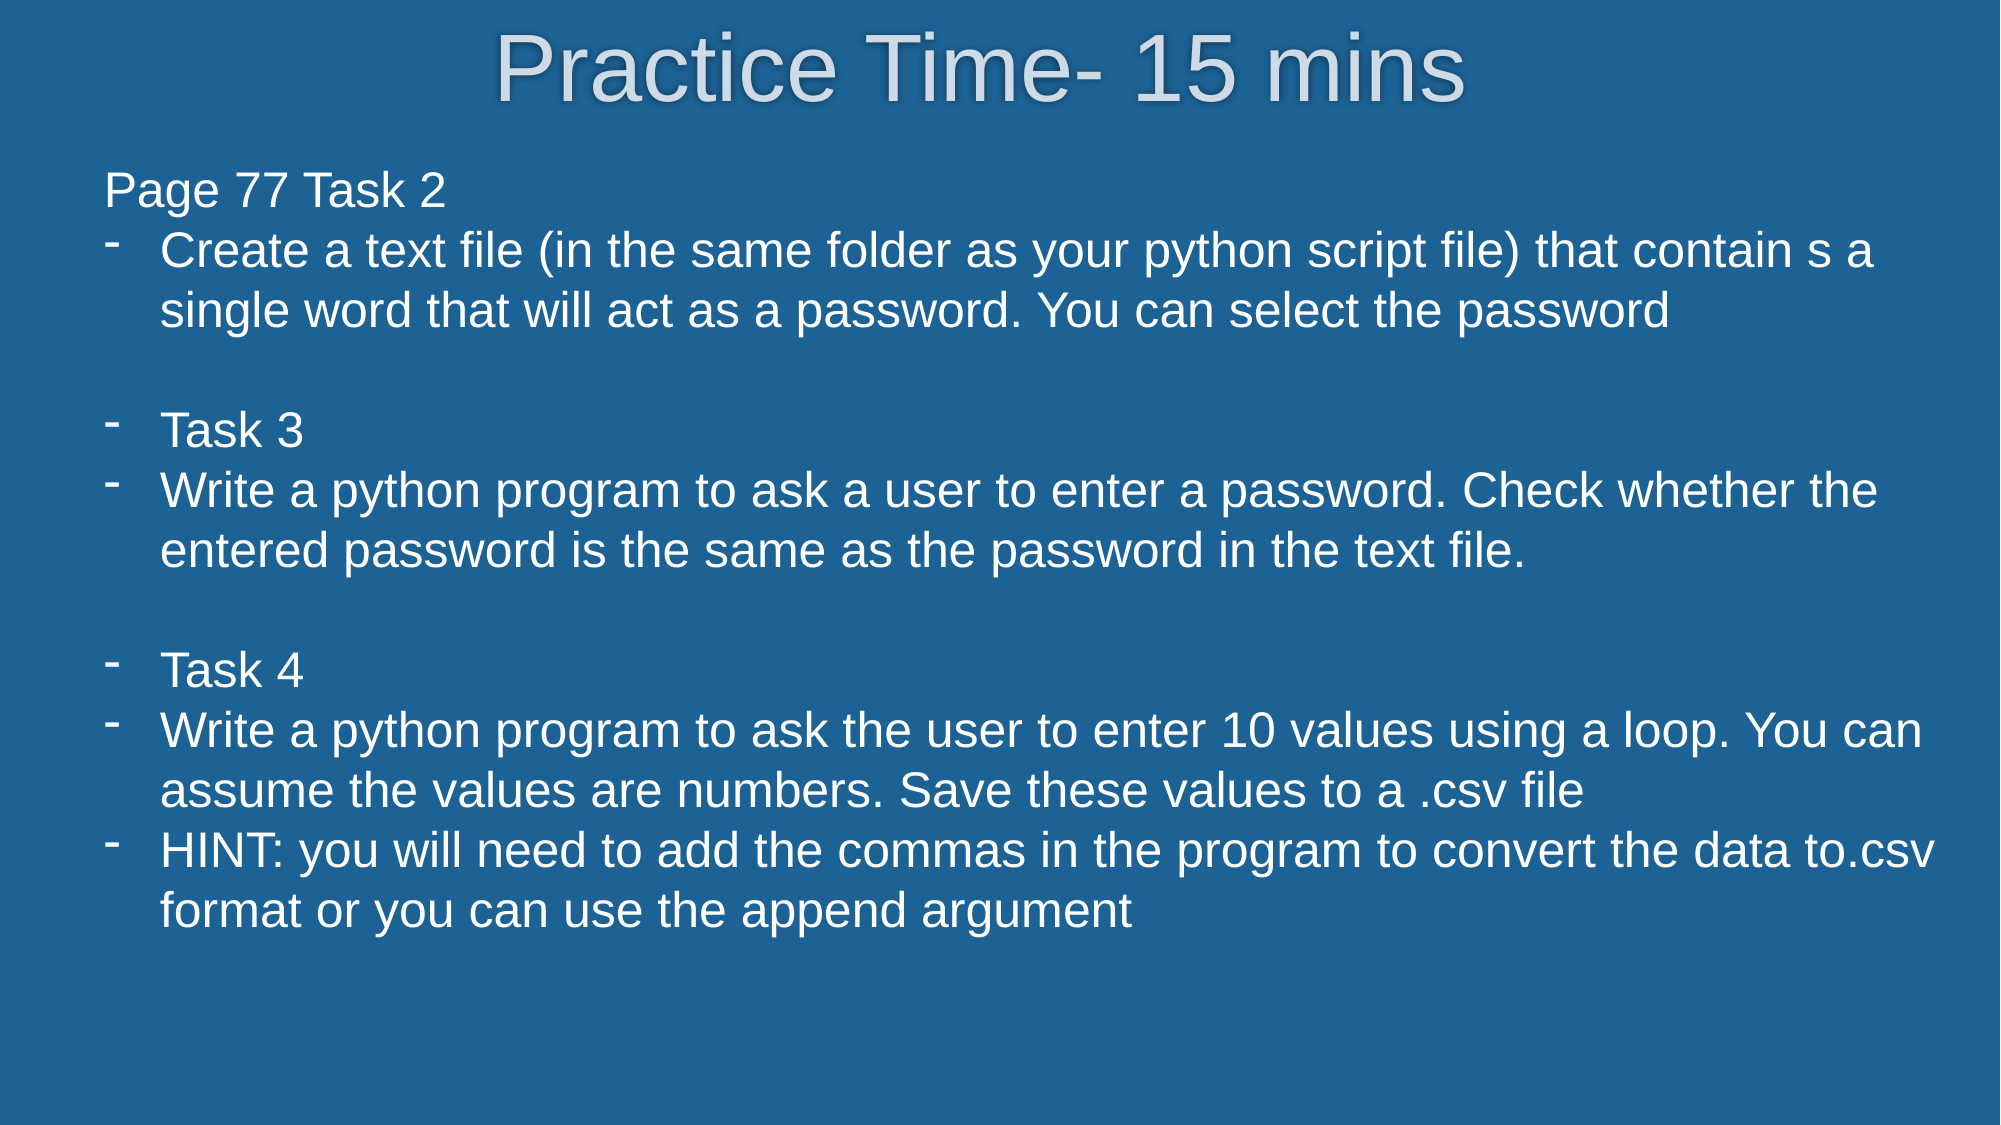

# Practice Time- 15 mins
Page 77 Task 2
Create a text file (in the same folder as your python script file) that contain s a single word that will act as a password. You can select the password

Task 3
Write a python program to ask a user to enter a password. Check whether the entered password is the same as the password in the text file.

Task 4
Write a python program to ask the user to enter 10 values using a loop. You can assume the values are numbers. Save these values to a .csv file
HINT: you will need to add the commas in the program to convert the data to.csv format or you can use the append argument